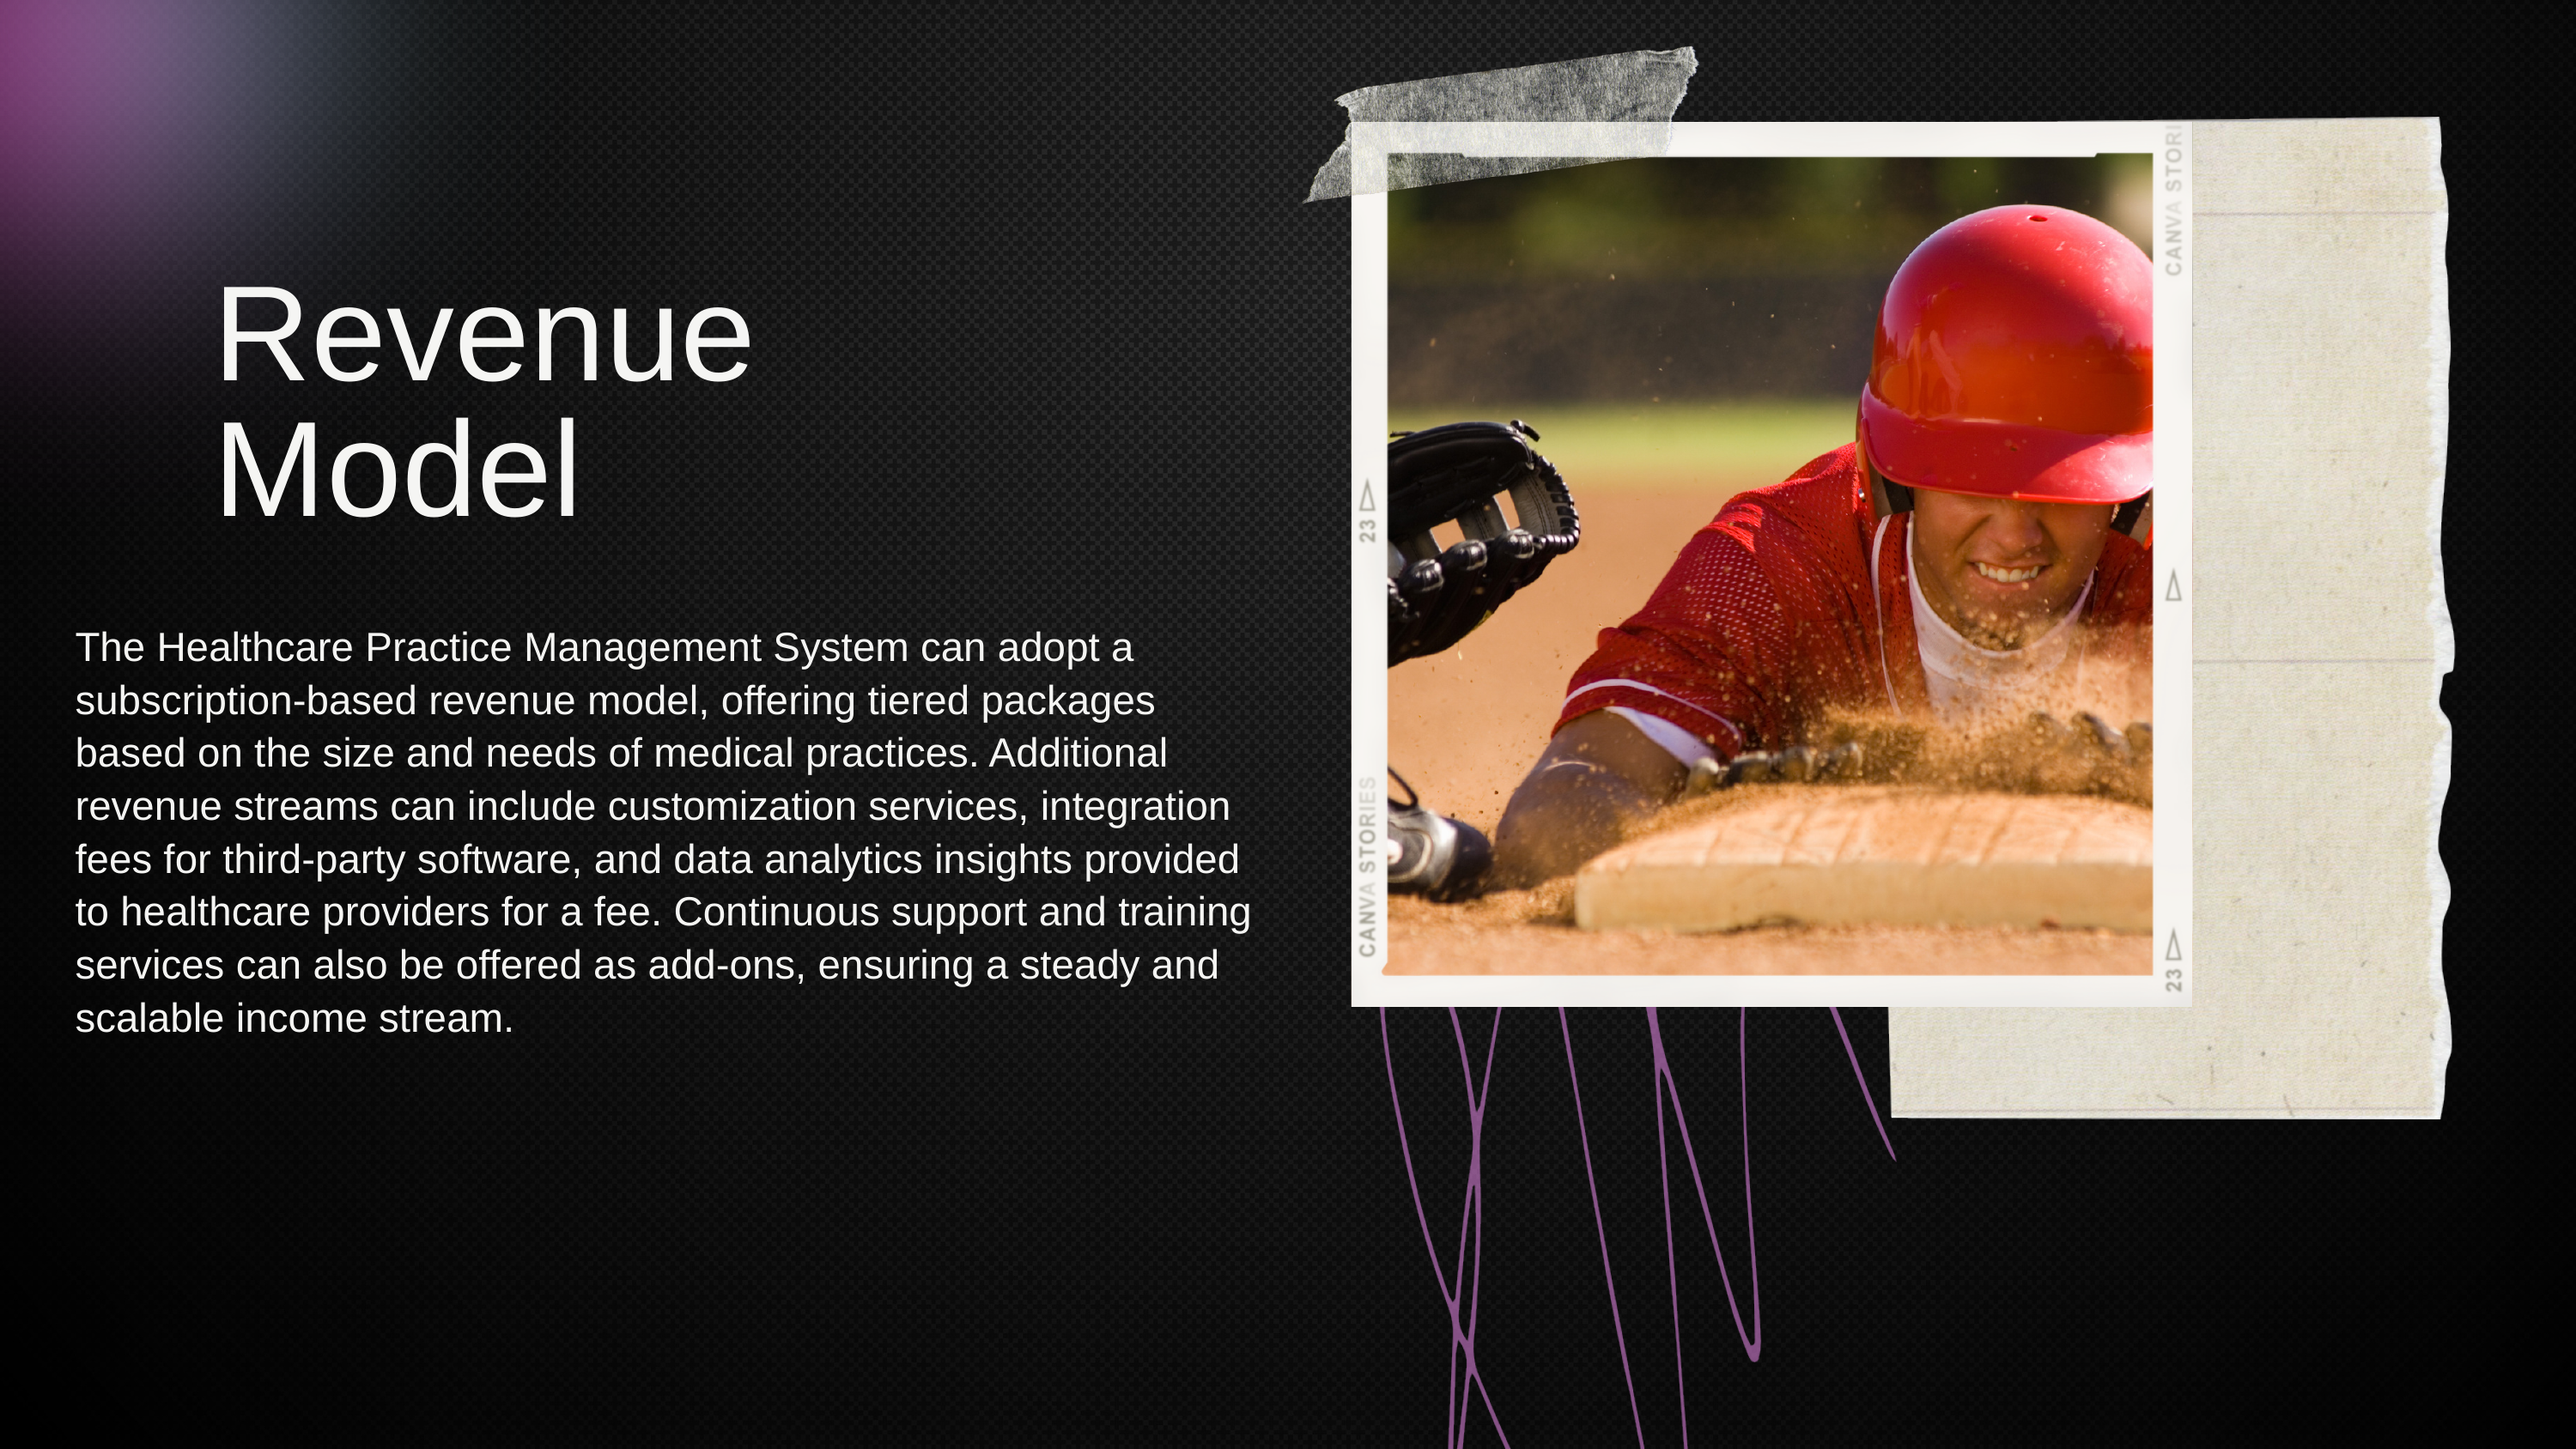

Revenue Model
The Healthcare Practice Management System can adopt a subscription-based revenue model, offering tiered packages based on the size and needs of medical practices. Additional revenue streams can include customization services, integration fees for third-party software, and data analytics insights provided to healthcare providers for a fee. Continuous support and training services can also be offered as add-ons, ensuring a steady and scalable income stream.